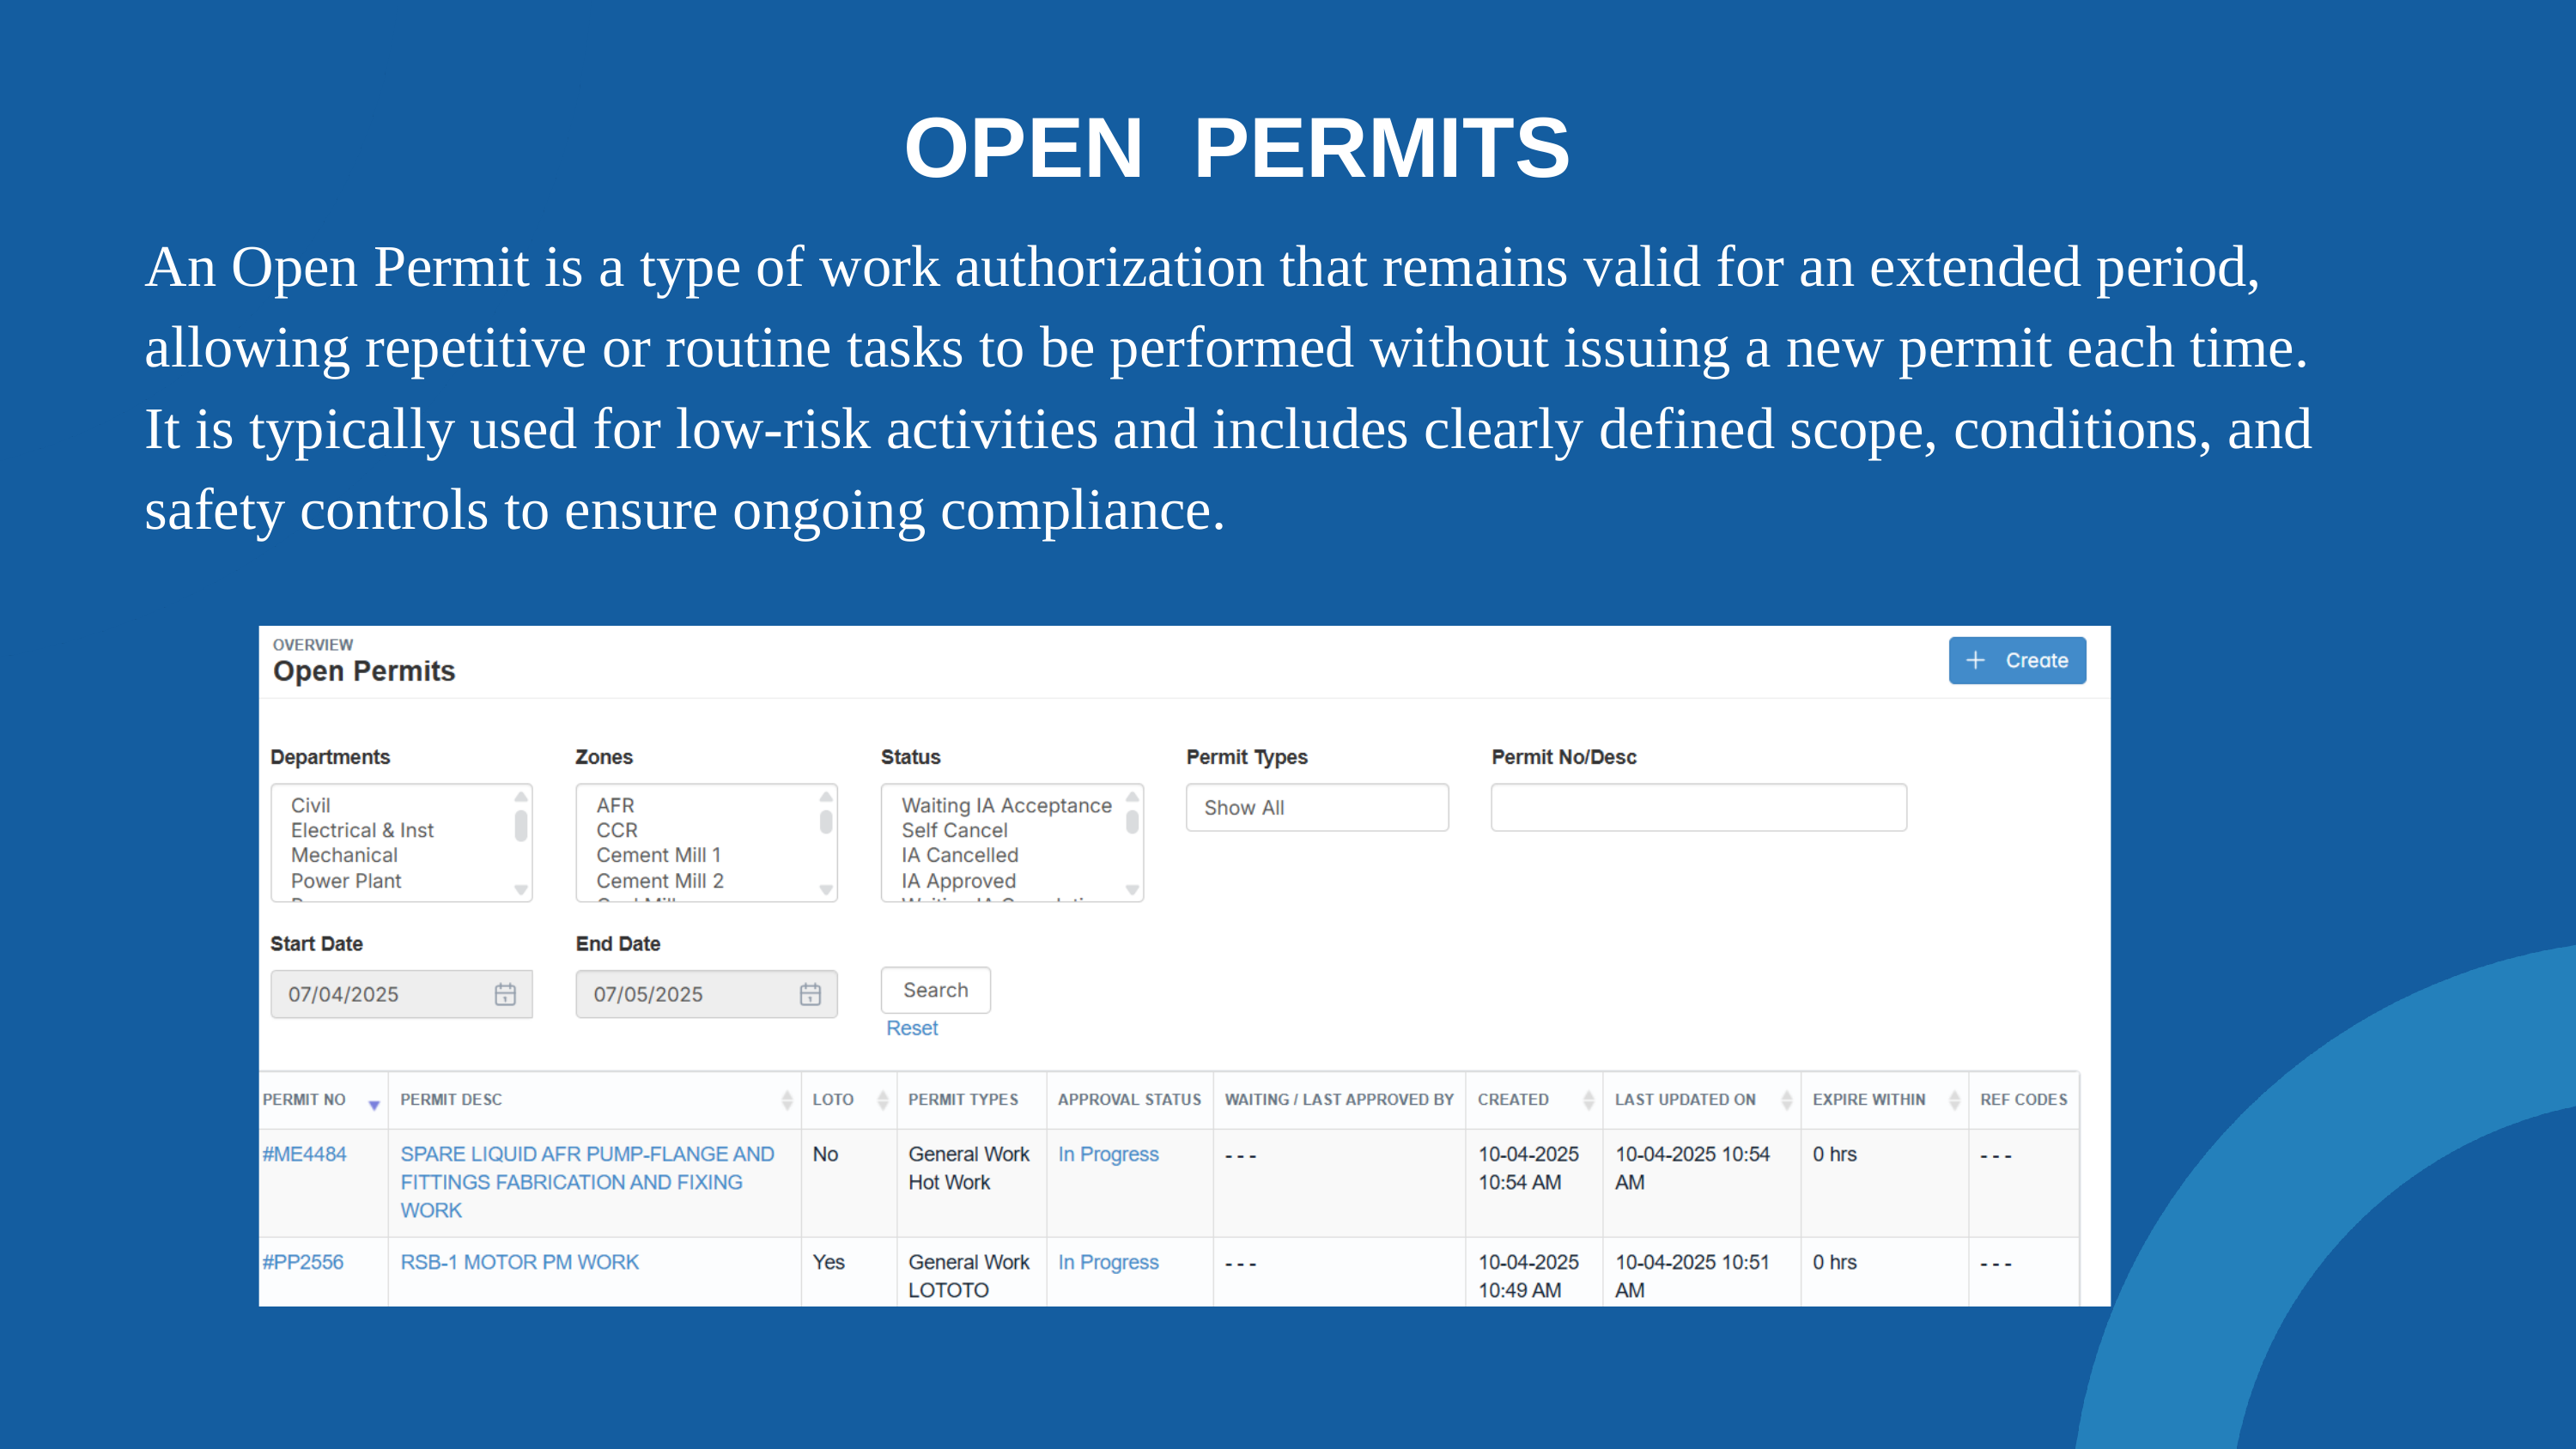

OPEN  PERMITS
An Open Permit is a type of work authorization that remains valid for an extended period, allowing repetitive or routine tasks to be performed without issuing a new permit each time. It is typically used for low-risk activities and includes clearly defined scope, conditions, and safety controls to ensure ongoing compliance.